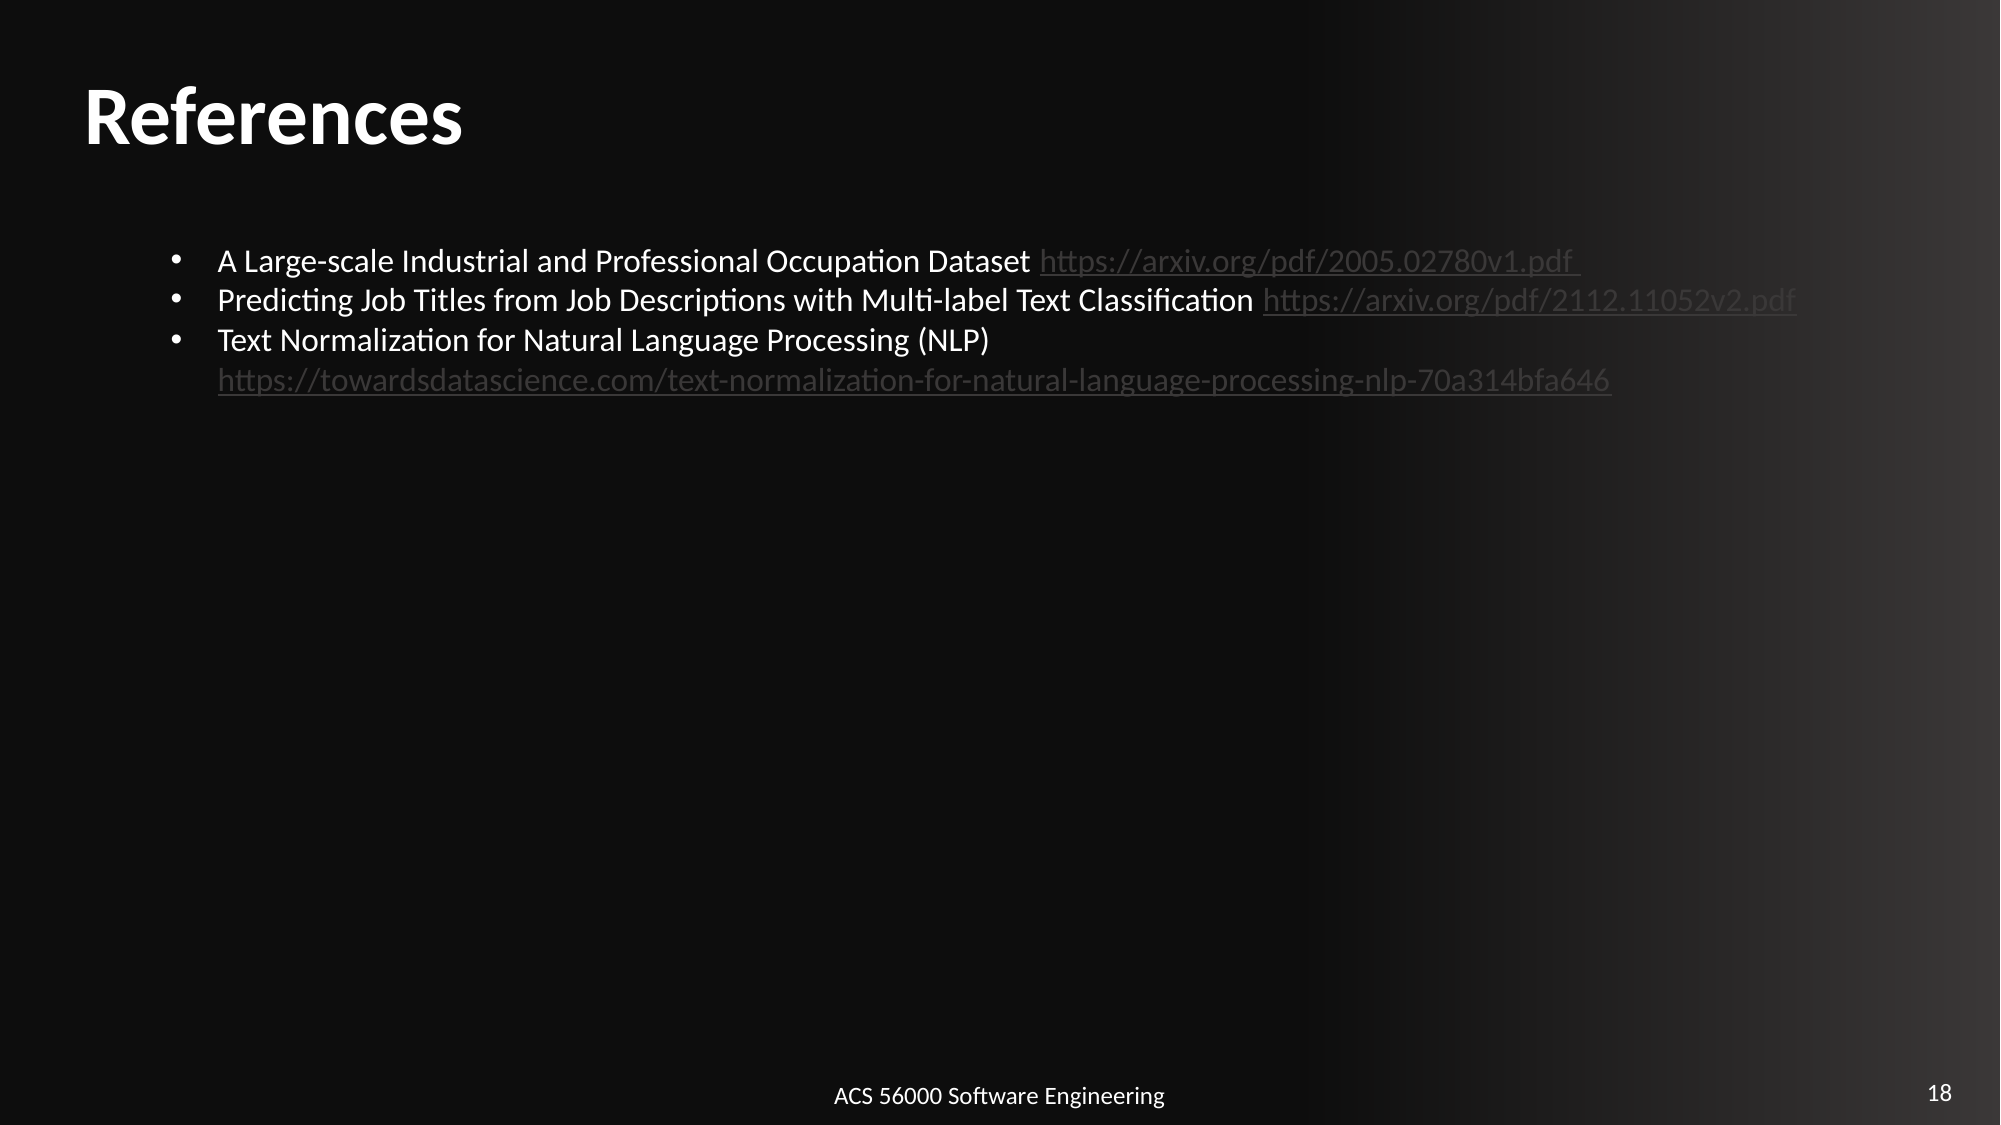

References
A Large-scale Industrial and Professional Occupation Dataset https://arxiv.org/pdf/2005.02780v1.pdf
Predicting Job Titles from Job Descriptions with Multi-label Text Classification https://arxiv.org/pdf/2112.11052v2.pdf
Text Normalization for Natural Language Processing (NLP) https://towardsdatascience.com/text-normalization-for-natural-language-processing-nlp-70a314bfa646

18
ACS 56000 Software Engineering